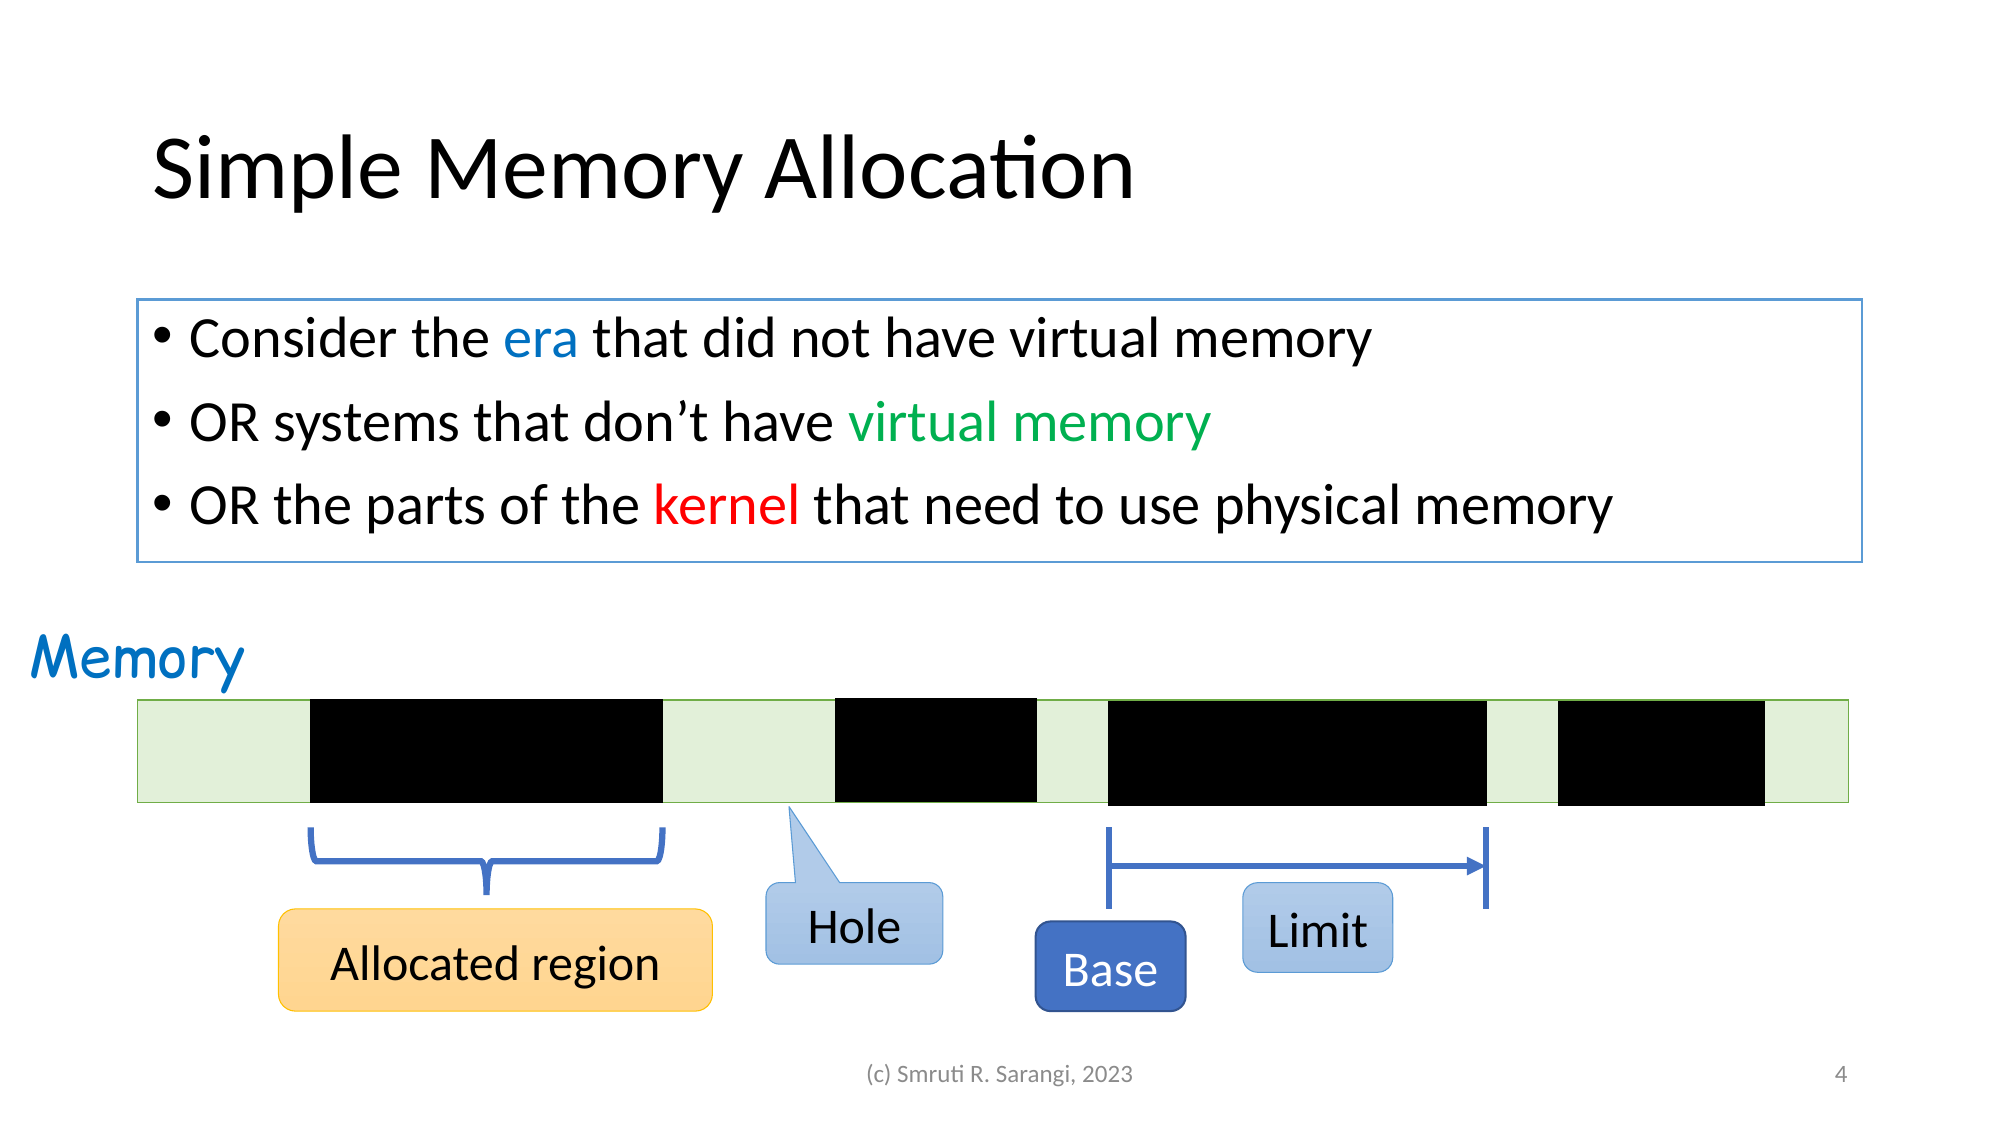

# Simple Memory Allocation
Consider the era that did not have virtual memory
OR systems that don’t have virtual memory
OR the parts of the kernel that need to use physical memory
Memory

Hole
Limit
Allocated region
Base
(c) Smruti R. Sarangi, 2023
4